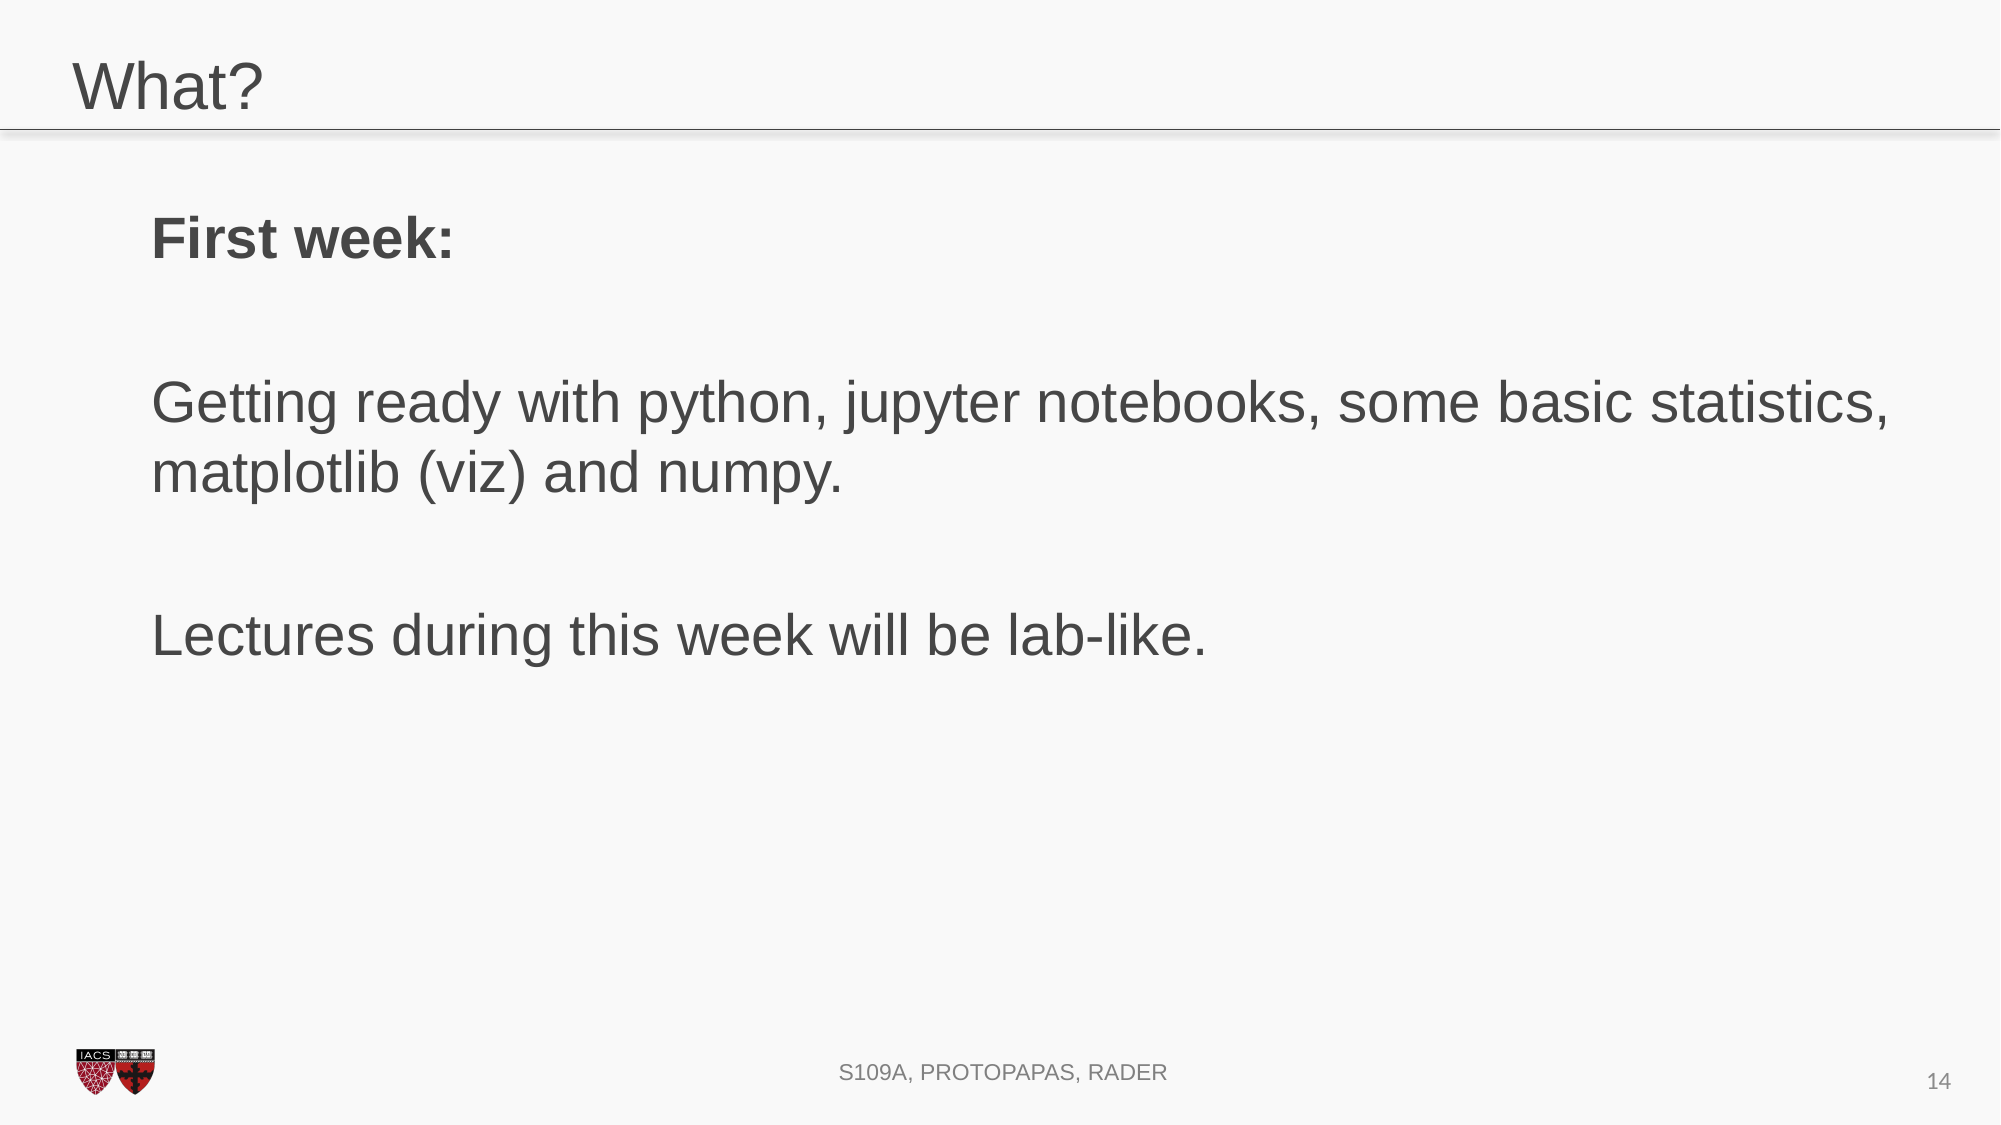

# What?
First week:

Getting ready with python, jupyter notebooks, some basic statistics, matplotlib (viz) and numpy.

Lectures during this week will be lab-like.

14